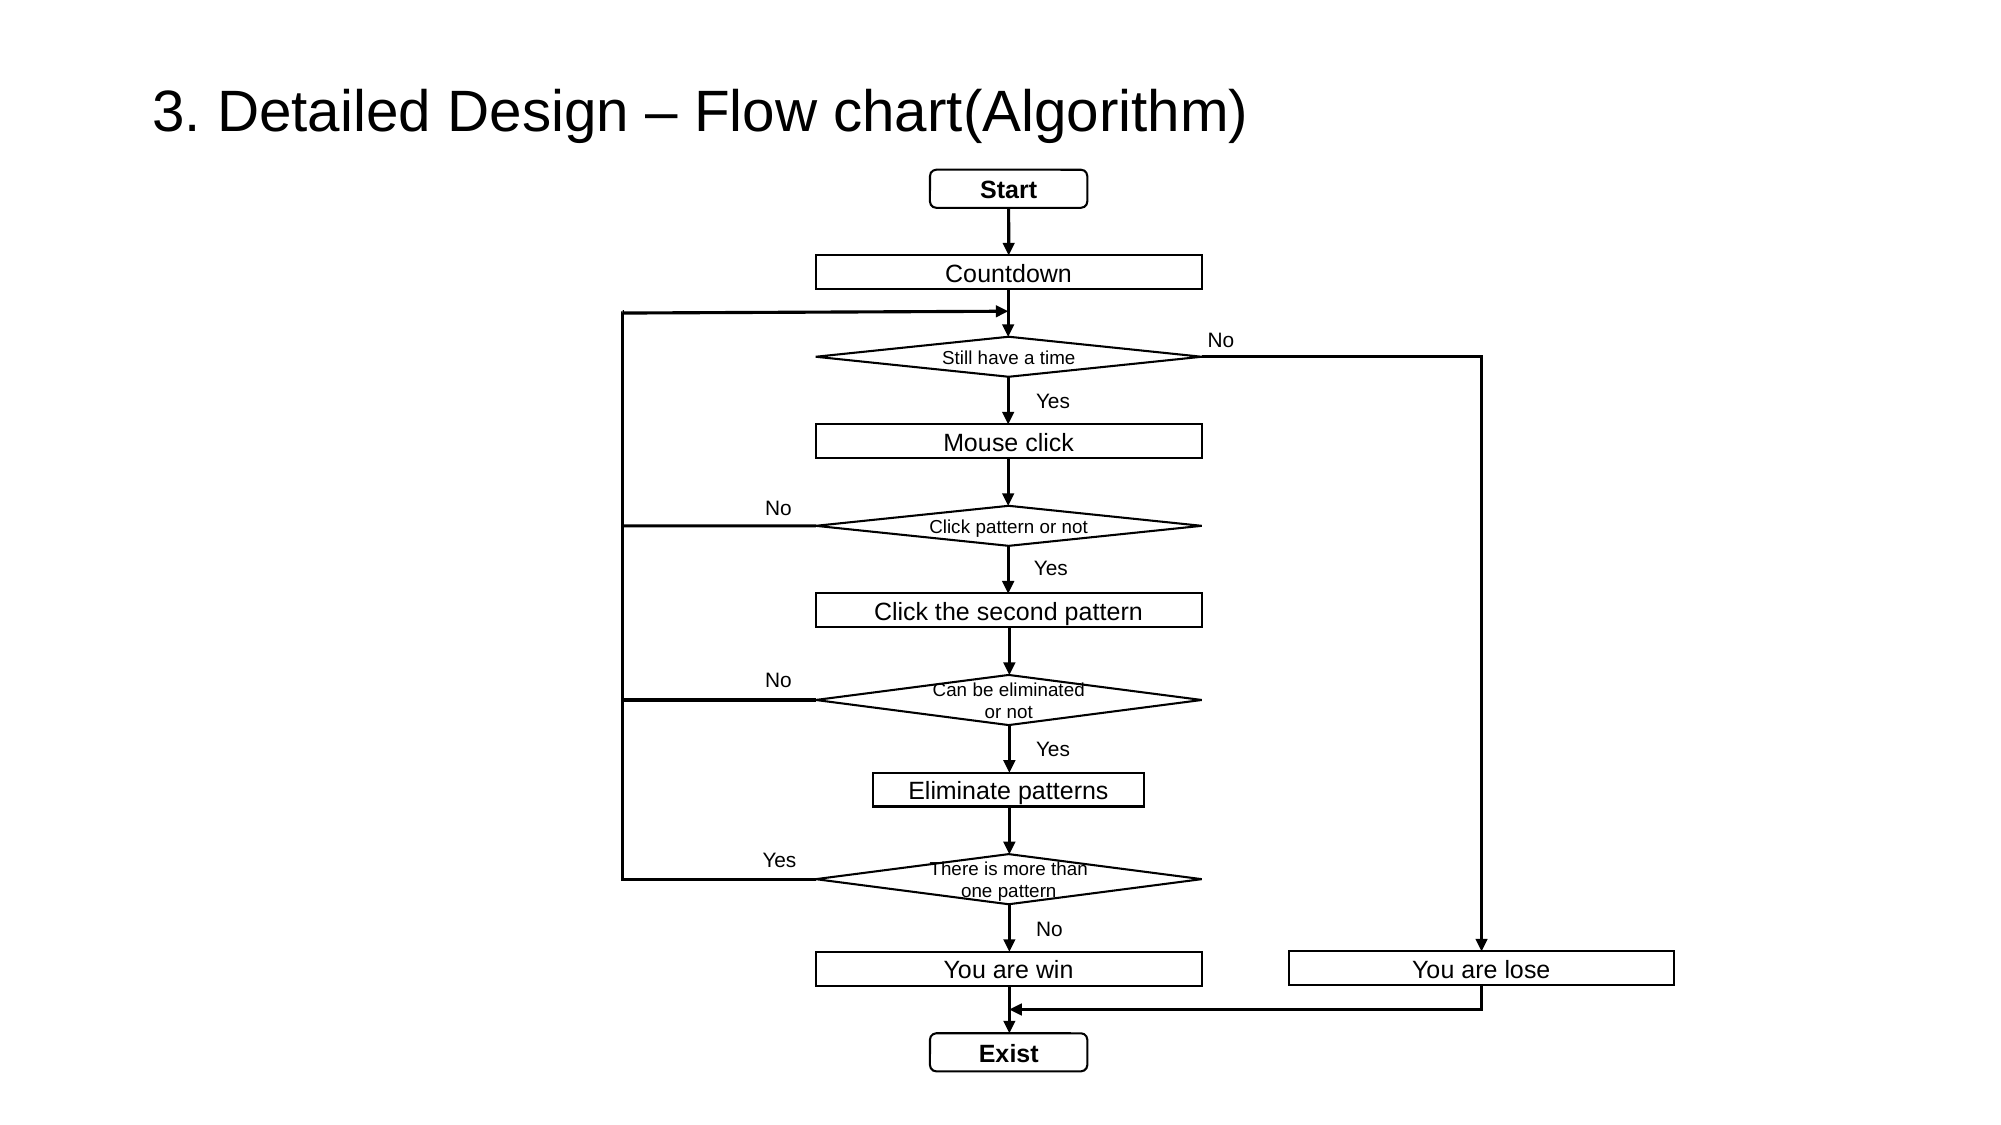

3. Detailed Design – Flow chart(Algorithm)
Start
Countdown
No
Still have a time
Yes
Mouse click
No
Click pattern or not
Yes
Click the second pattern
No
Can be eliminated or not
Yes
Eliminate patterns
Yes
There is more than one pattern
No
You are lose
You are win
Exist